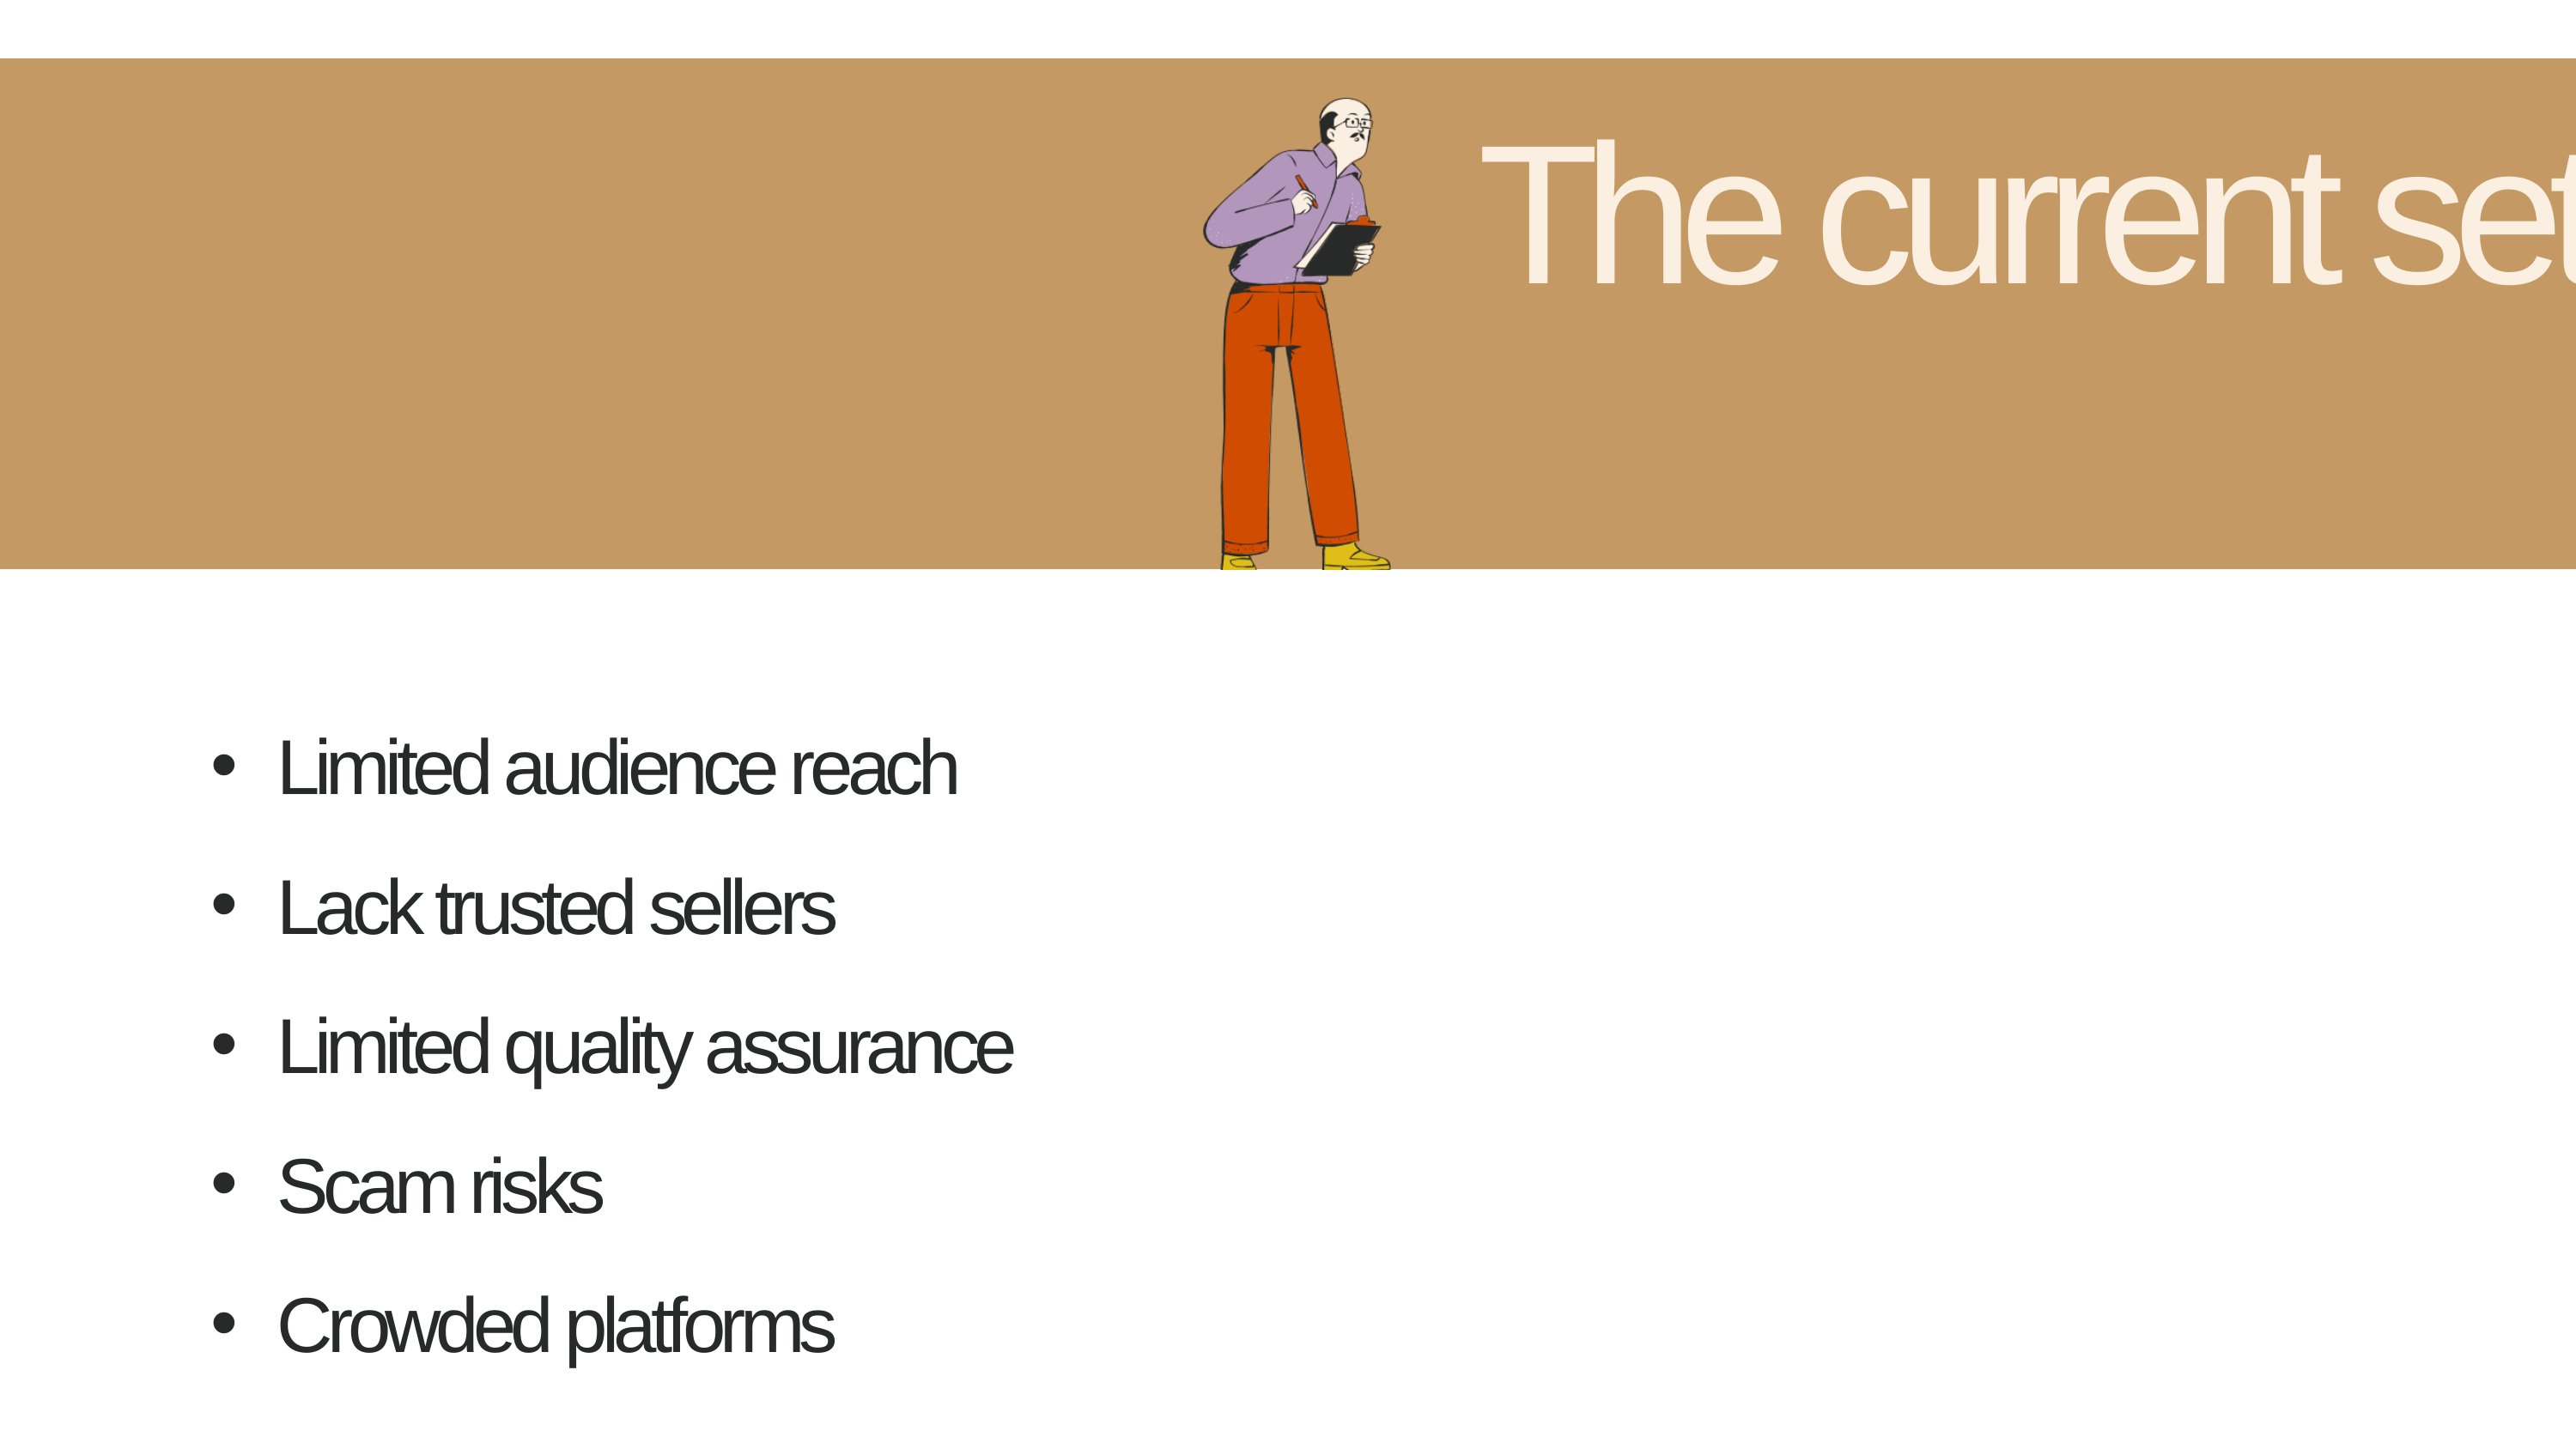

The current setup
Limited audience reach
Lack trusted sellers
Limited quality assurance
Scam risks
Crowded platforms